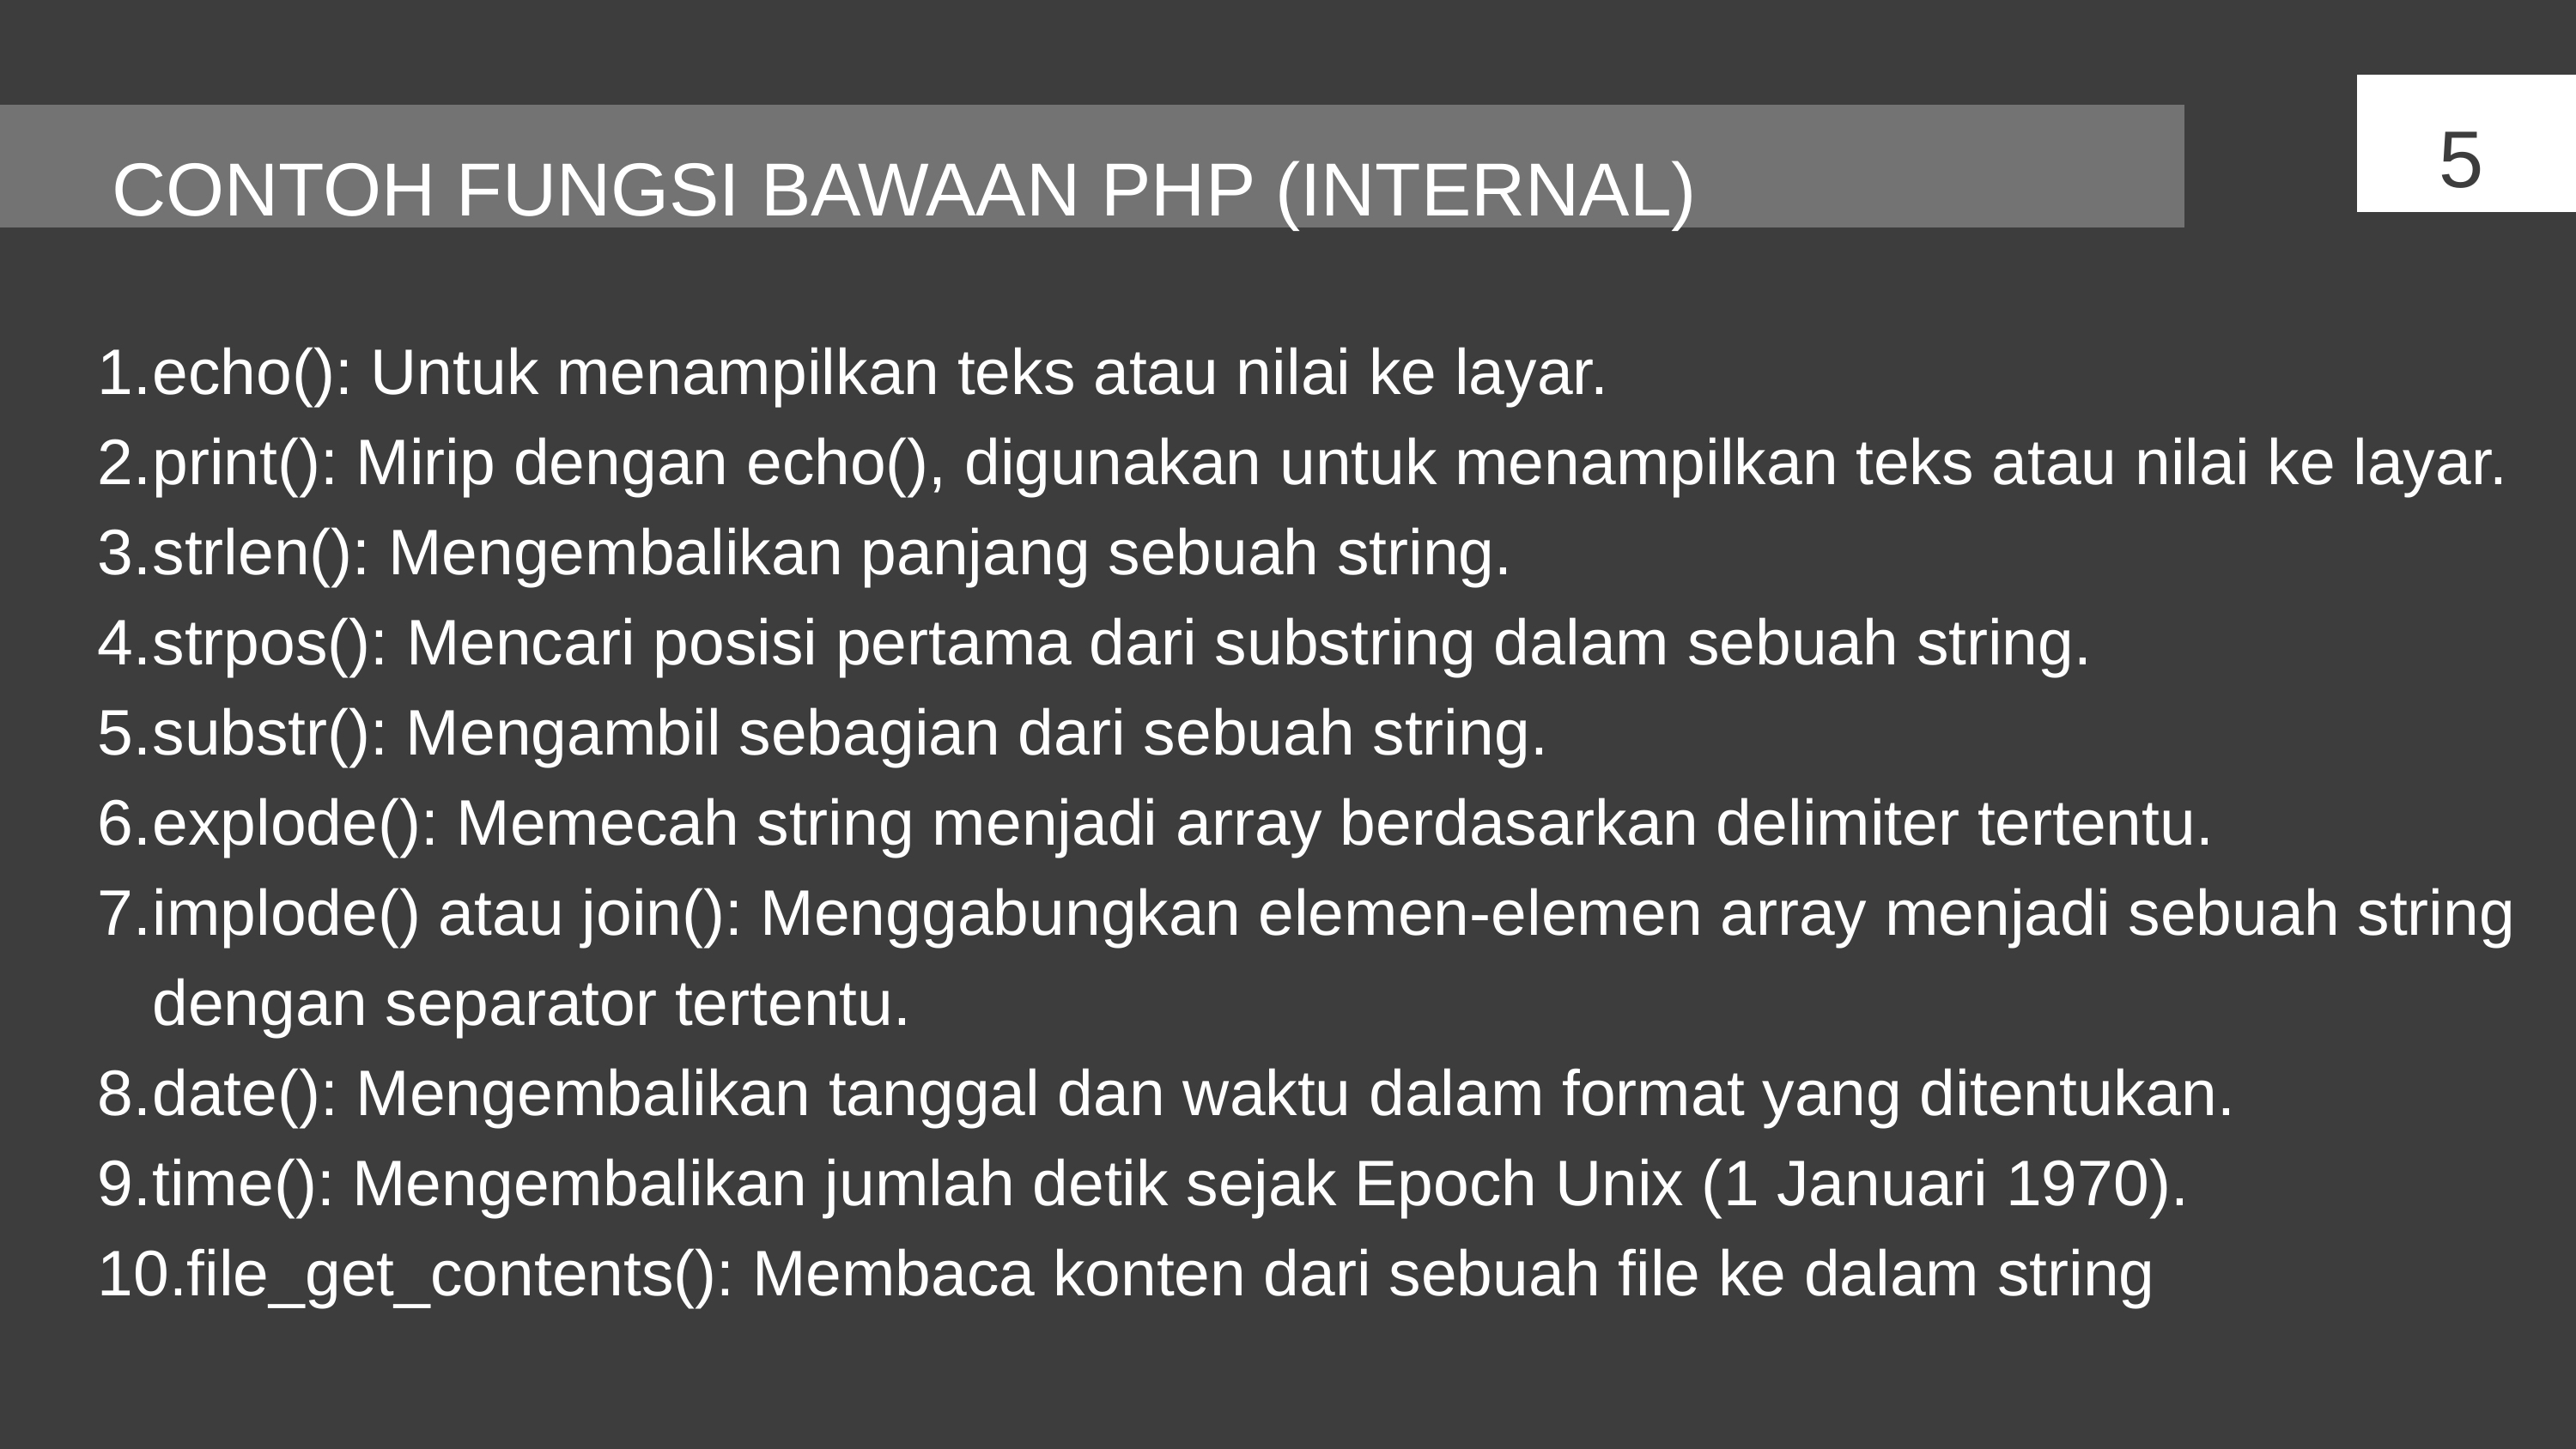

5

CONTOH FUNGSI BAWAAN PHP (INTERNAL)
echo(): Untuk menampilkan teks atau nilai ke layar.
print(): Mirip dengan echo(), digunakan untuk menampilkan teks atau nilai ke layar.
strlen(): Mengembalikan panjang sebuah string.
strpos(): Mencari posisi pertama dari substring dalam sebuah string.
substr(): Mengambil sebagian dari sebuah string.
explode(): Memecah string menjadi array berdasarkan delimiter tertentu.
implode() atau join(): Menggabungkan elemen-elemen array menjadi sebuah string dengan separator tertentu.
date(): Mengembalikan tanggal dan waktu dalam format yang ditentukan.
time(): Mengembalikan jumlah detik sejak Epoch Unix (1 Januari 1970).
file_get_contents(): Membaca konten dari sebuah file ke dalam string